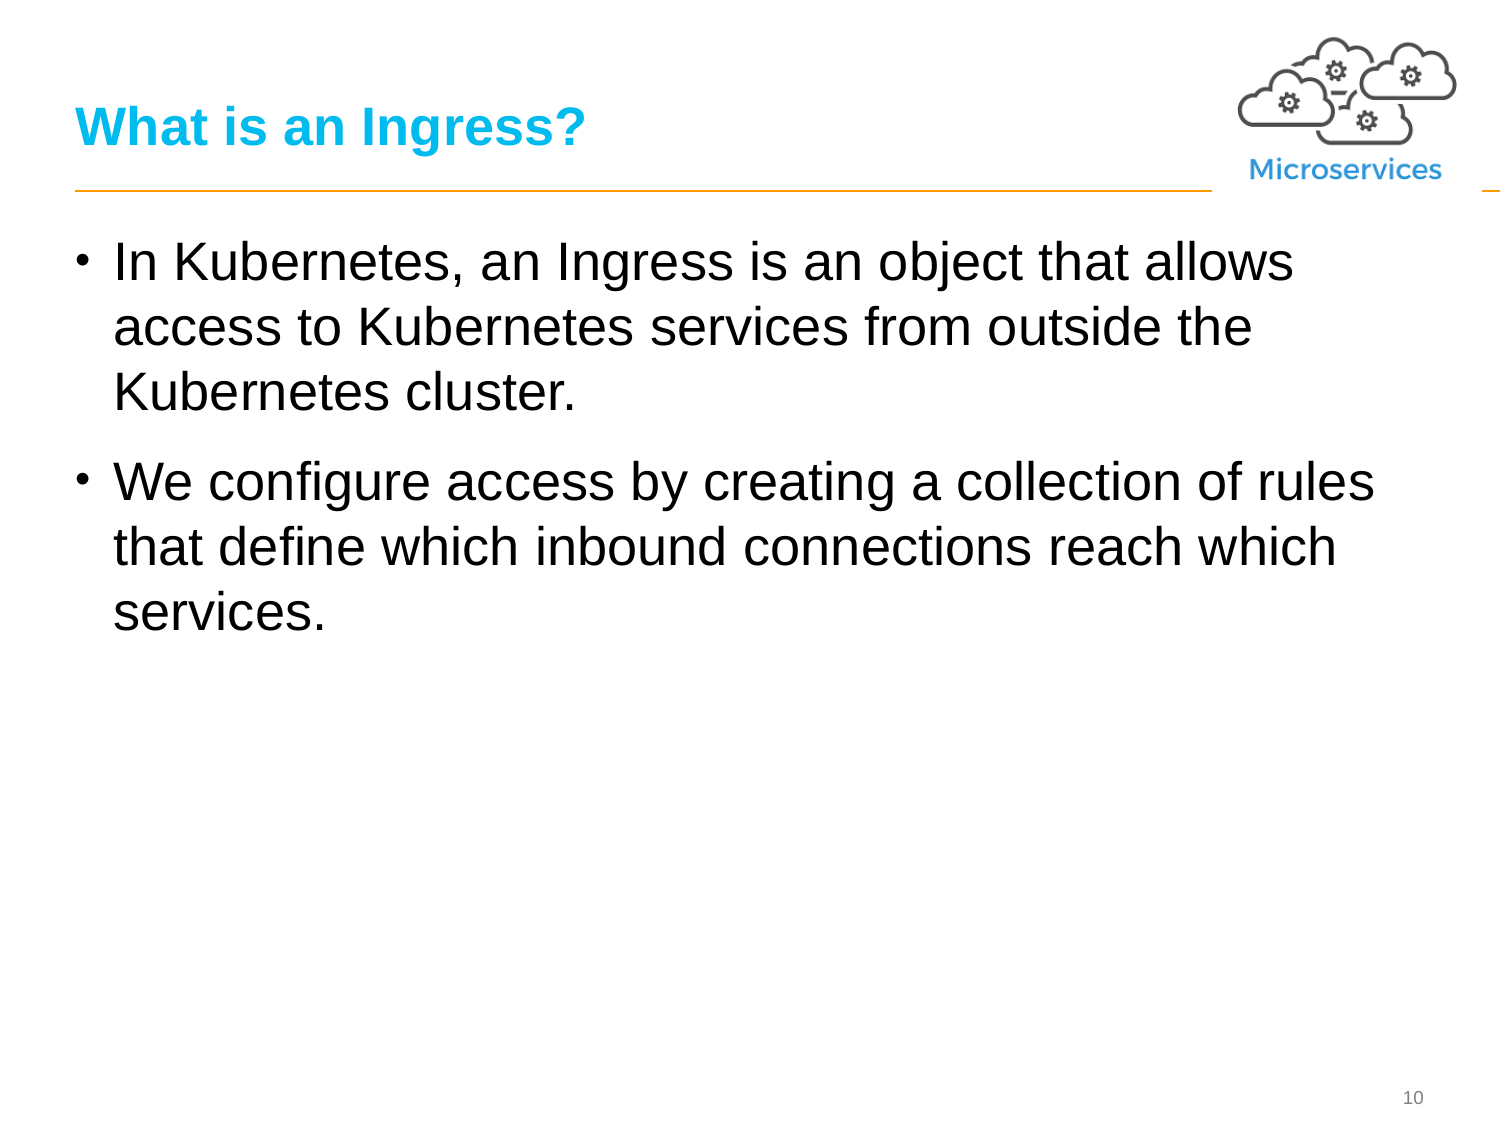

# What is an Ingress?
In Kubernetes, an Ingress is an object that allows access to Kubernetes services from outside the Kubernetes cluster.
We configure access by creating a collection of rules that define which inbound connections reach which services.